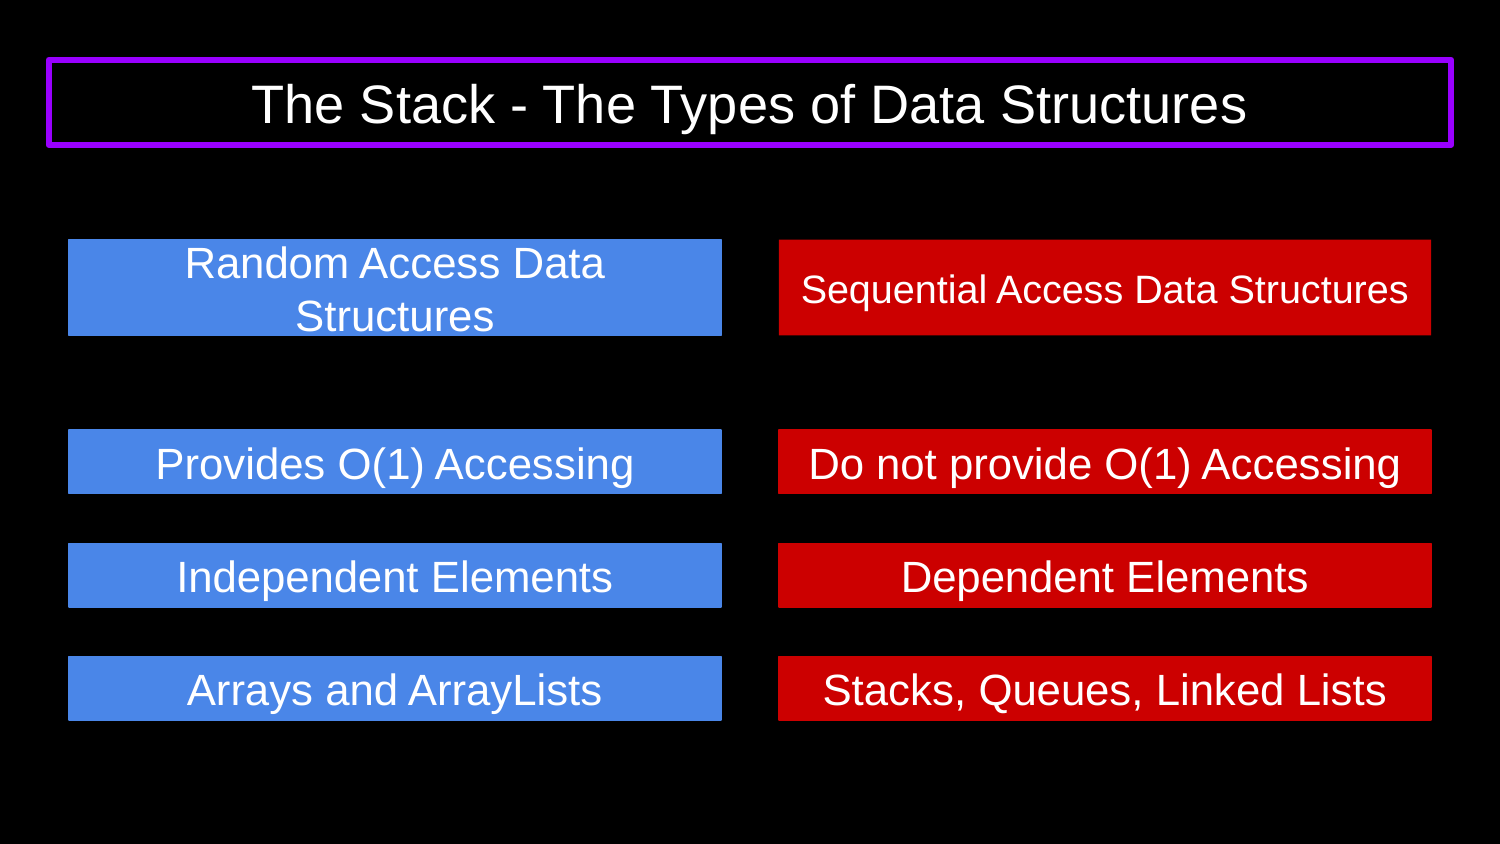

# The Stack - The Types of Data Structures
Random Access Data Structures
Sequential Access Data Structures
Provides O(1) Accessing
Do not provide O(1) Accessing
Independent Elements
Dependent Elements
Stacks, Queues, Linked Lists
Arrays and ArrayLists